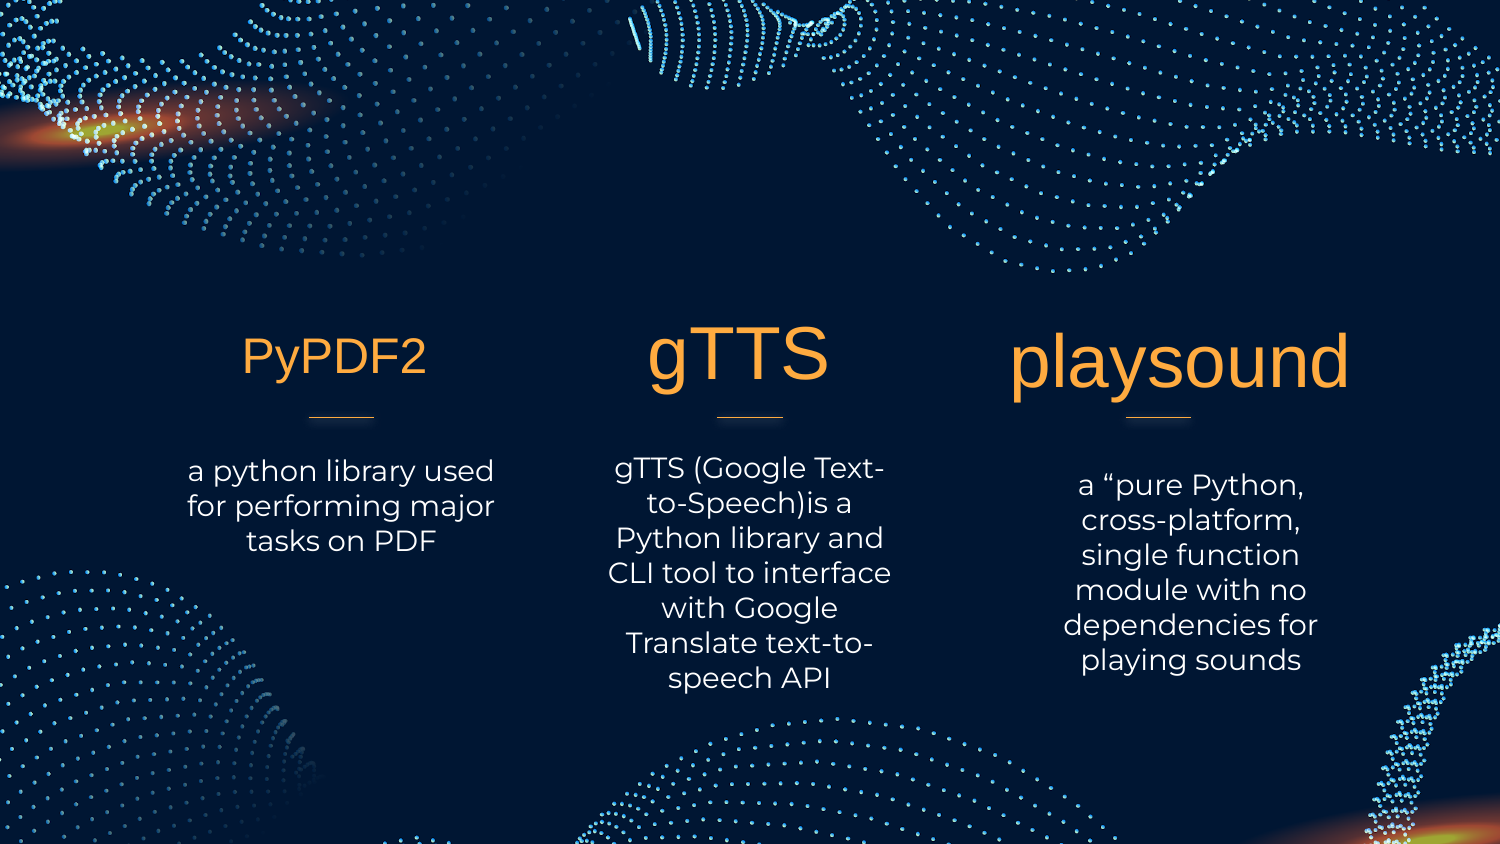

PyPDF2
gTTS
playsound
gTTS (Google Text-to-Speech)is a Python library and CLI tool to interface with Google Translate text-to-speech API
a python library used for performing major tasks on PDF
a “pure Python, cross-platform, single function module with no dependencies for playing sounds